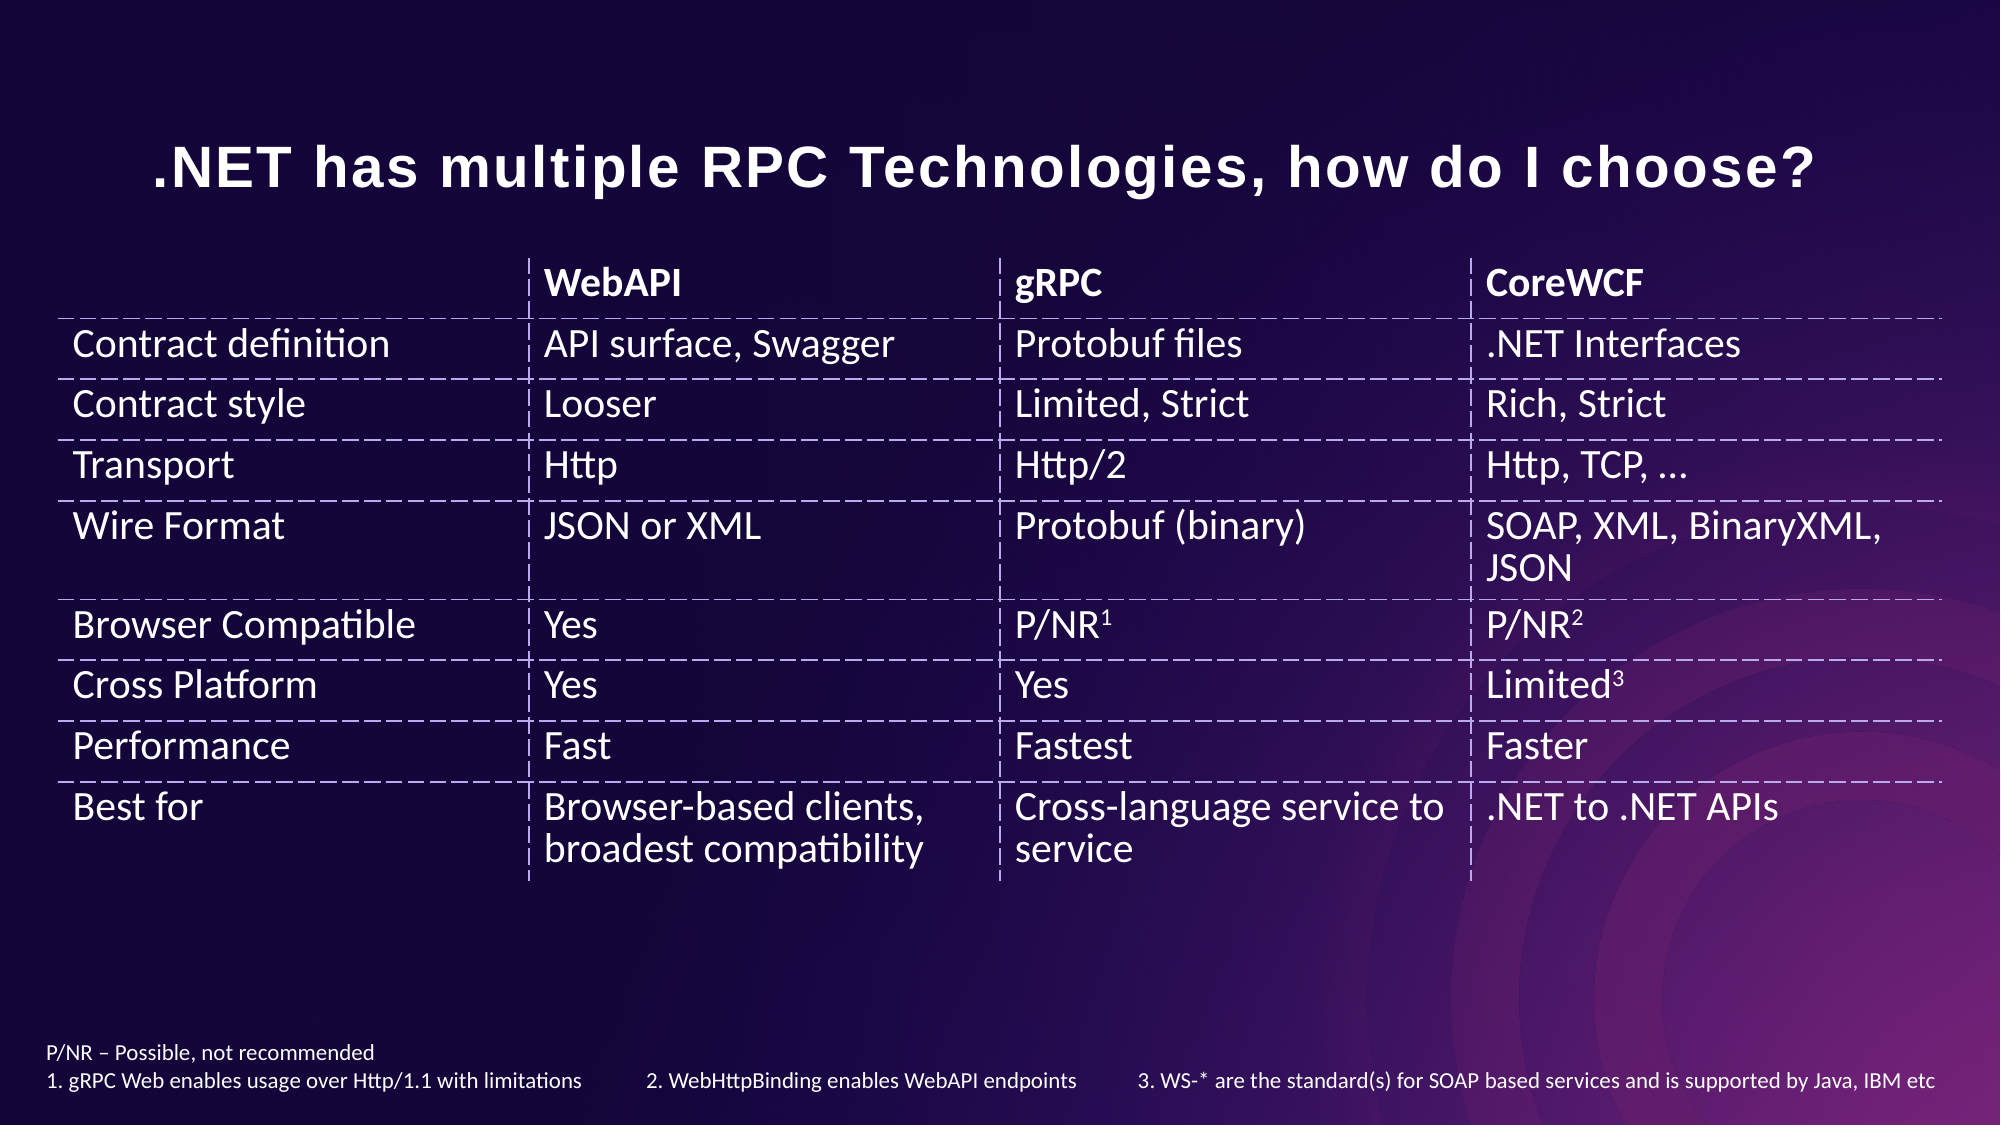

# .NET has multiple RPC Technologies, how do I choose?
|  | WebAPI | gRPC | CoreWCF |
| --- | --- | --- | --- |
| Contract definition | API surface, Swagger | Protobuf files | .NET Interfaces |
| Contract style | Looser | Limited, Strict | Rich, Strict |
| Transport | Http | Http/2 | Http, TCP, … |
| Wire Format | JSON or XML | Protobuf (binary) | SOAP, XML, BinaryXML, JSON |
| Browser Compatible | Yes | P/NR1 | P/NR2 |
| Cross Platform | Yes | Yes | Limited3 |
| Performance | Fast | Fastest | Faster |
| Best for | Browser-based clients, broadest compatibility | Cross-language service to service | .NET to .NET APIs |
P/NR – Possible, not recommended
1. gRPC Web enables usage over Http/1.1 with limitations	2. WebHttpBinding enables WebAPI endpoints	        3. WS-* are the standard(s) for SOAP based services and is supported by Java, IBM etc